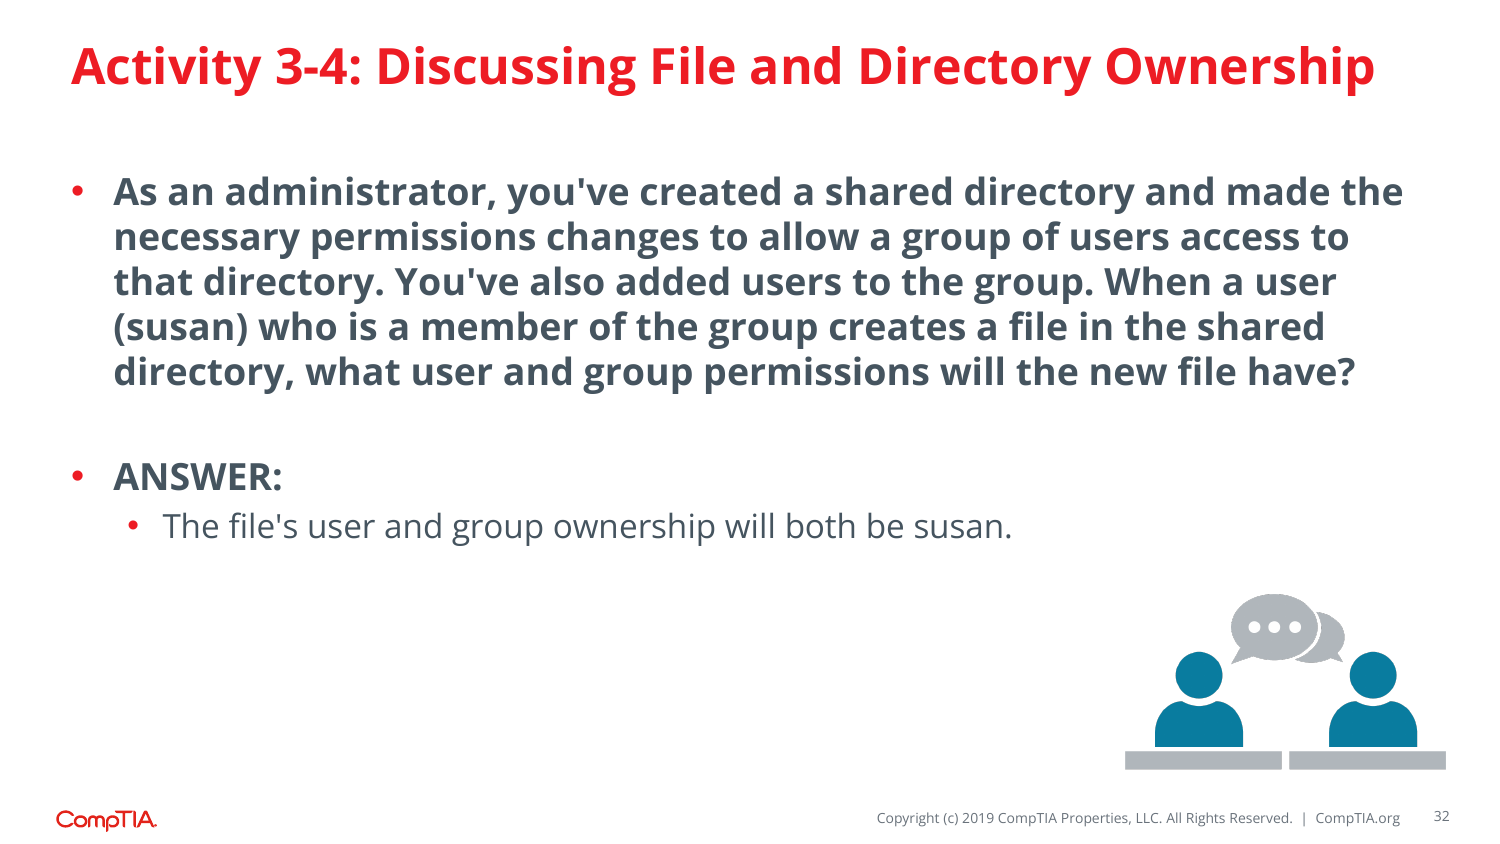

# Activity 3-4: Discussing File and Directory Ownership
As an administrator, you've created a shared directory and made the necessary permissions changes to allow a group of users access to that directory. You've also added users to the group. When a user (susan) who is a member of the group creates a file in the shared directory, what user and group permissions will the new file have?

ANSWER:
The file's user and group ownership will both be susan.
32